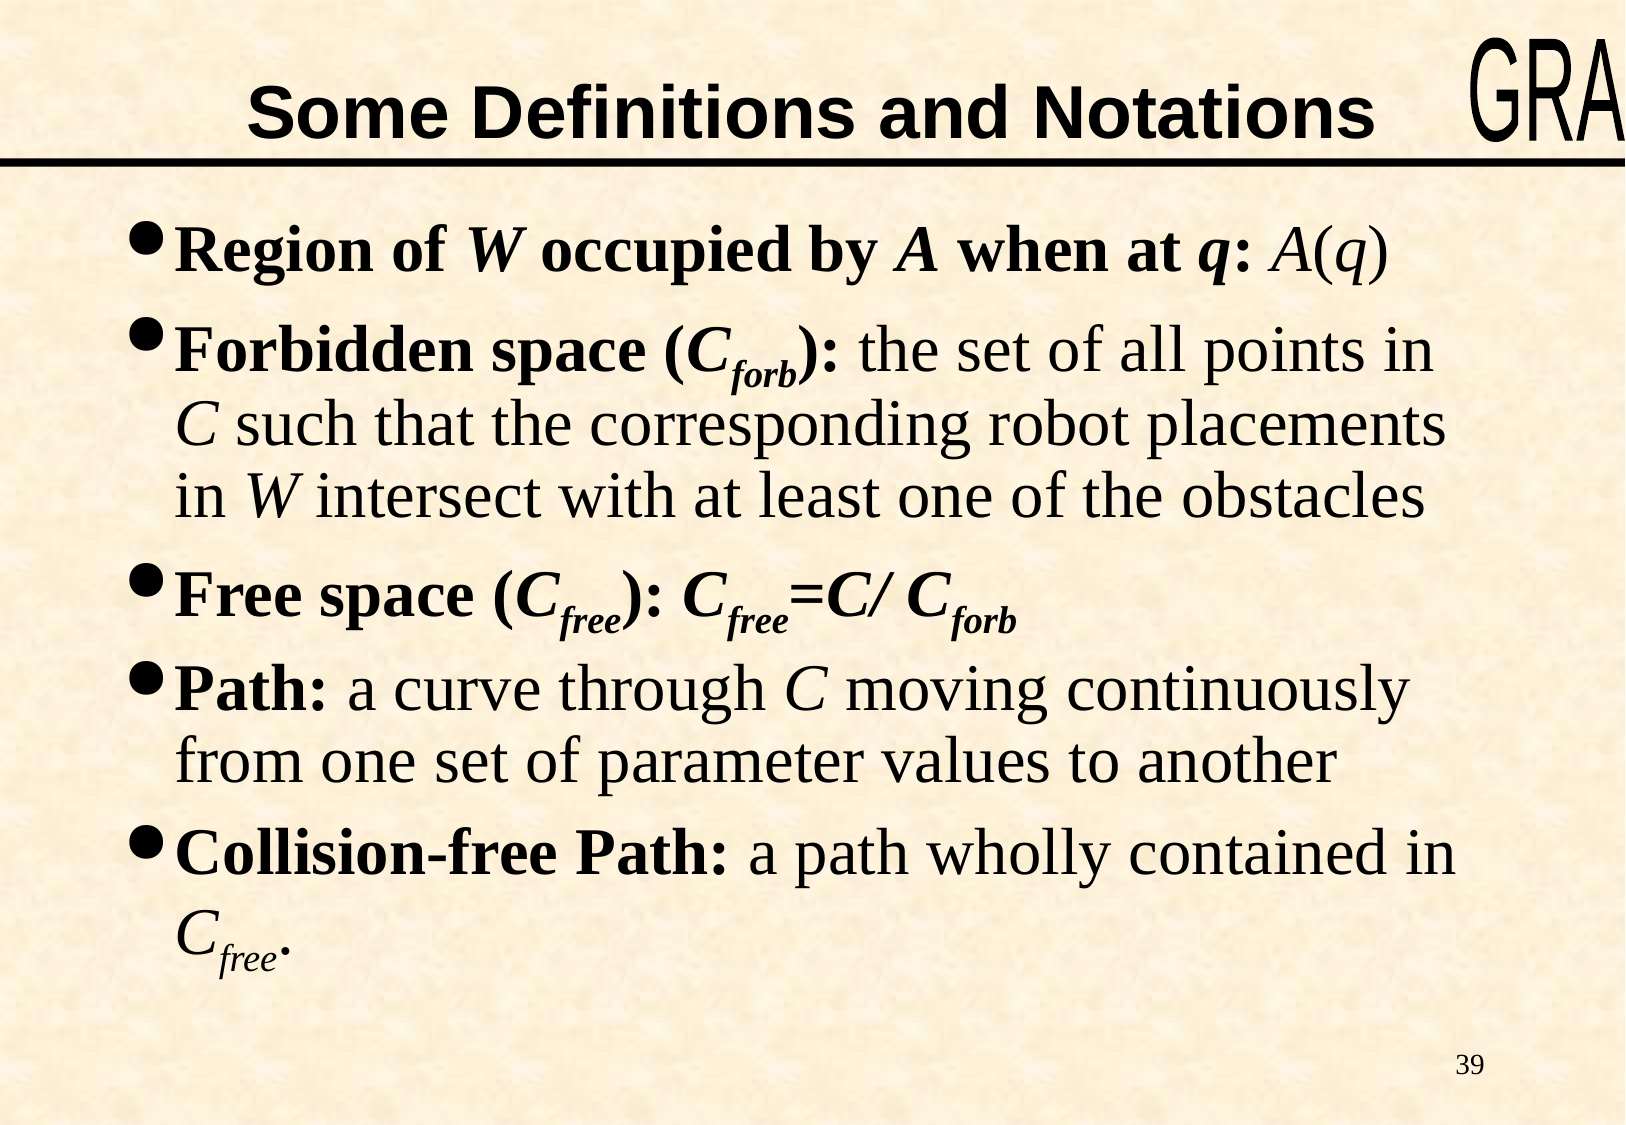

# Some Definitions and Notations
Region of W occupied by A when at q: A(q)
Forbidden space (Cforb): the set of all points in C such that the corresponding robot placements in W intersect with at least one of the obstacles
Free space (Cfree): Cfree=C/ Cforb
Path: a curve through C moving continuously from one set of parameter values to another
Collision-free Path: a path wholly contained in Cfree.
39